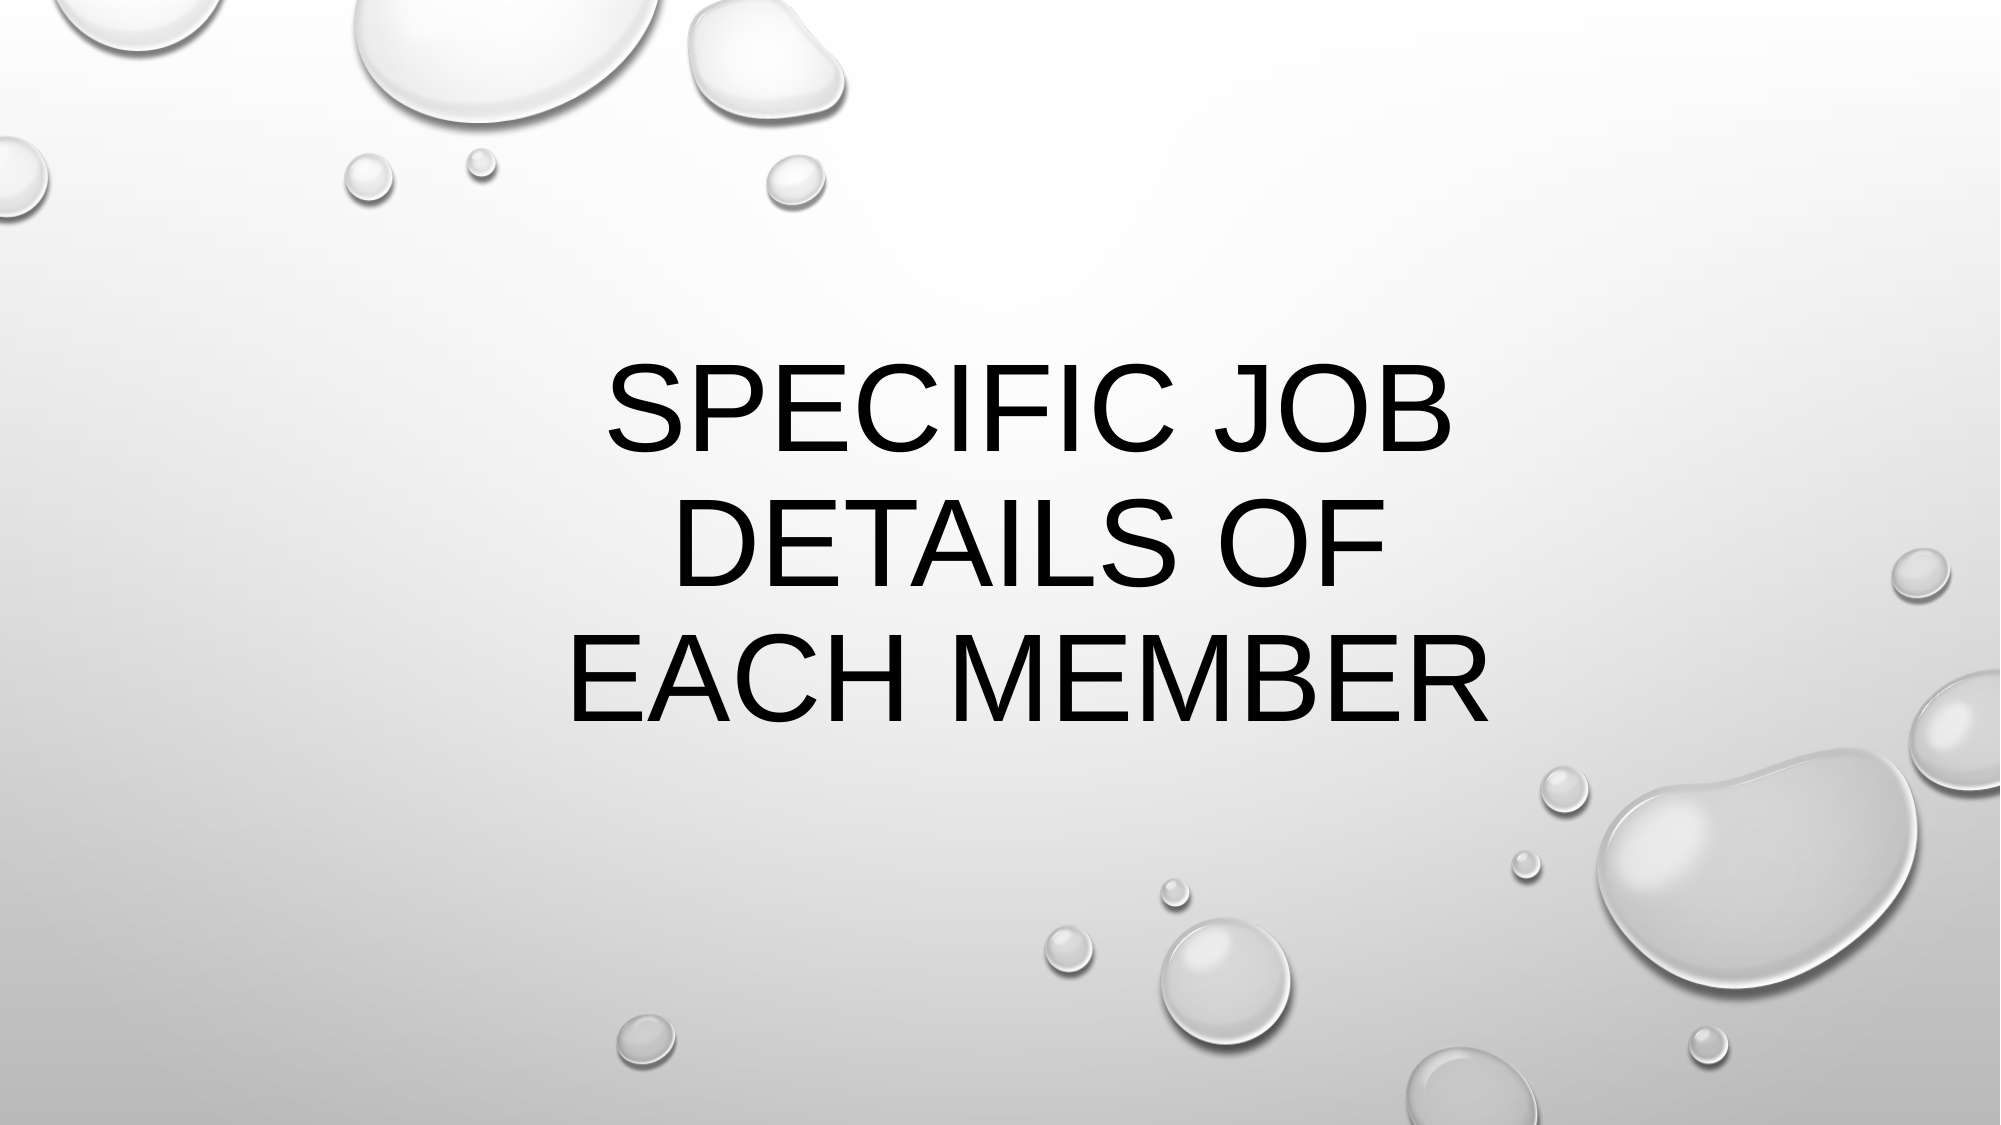

# Specific Job Details Of Each Member